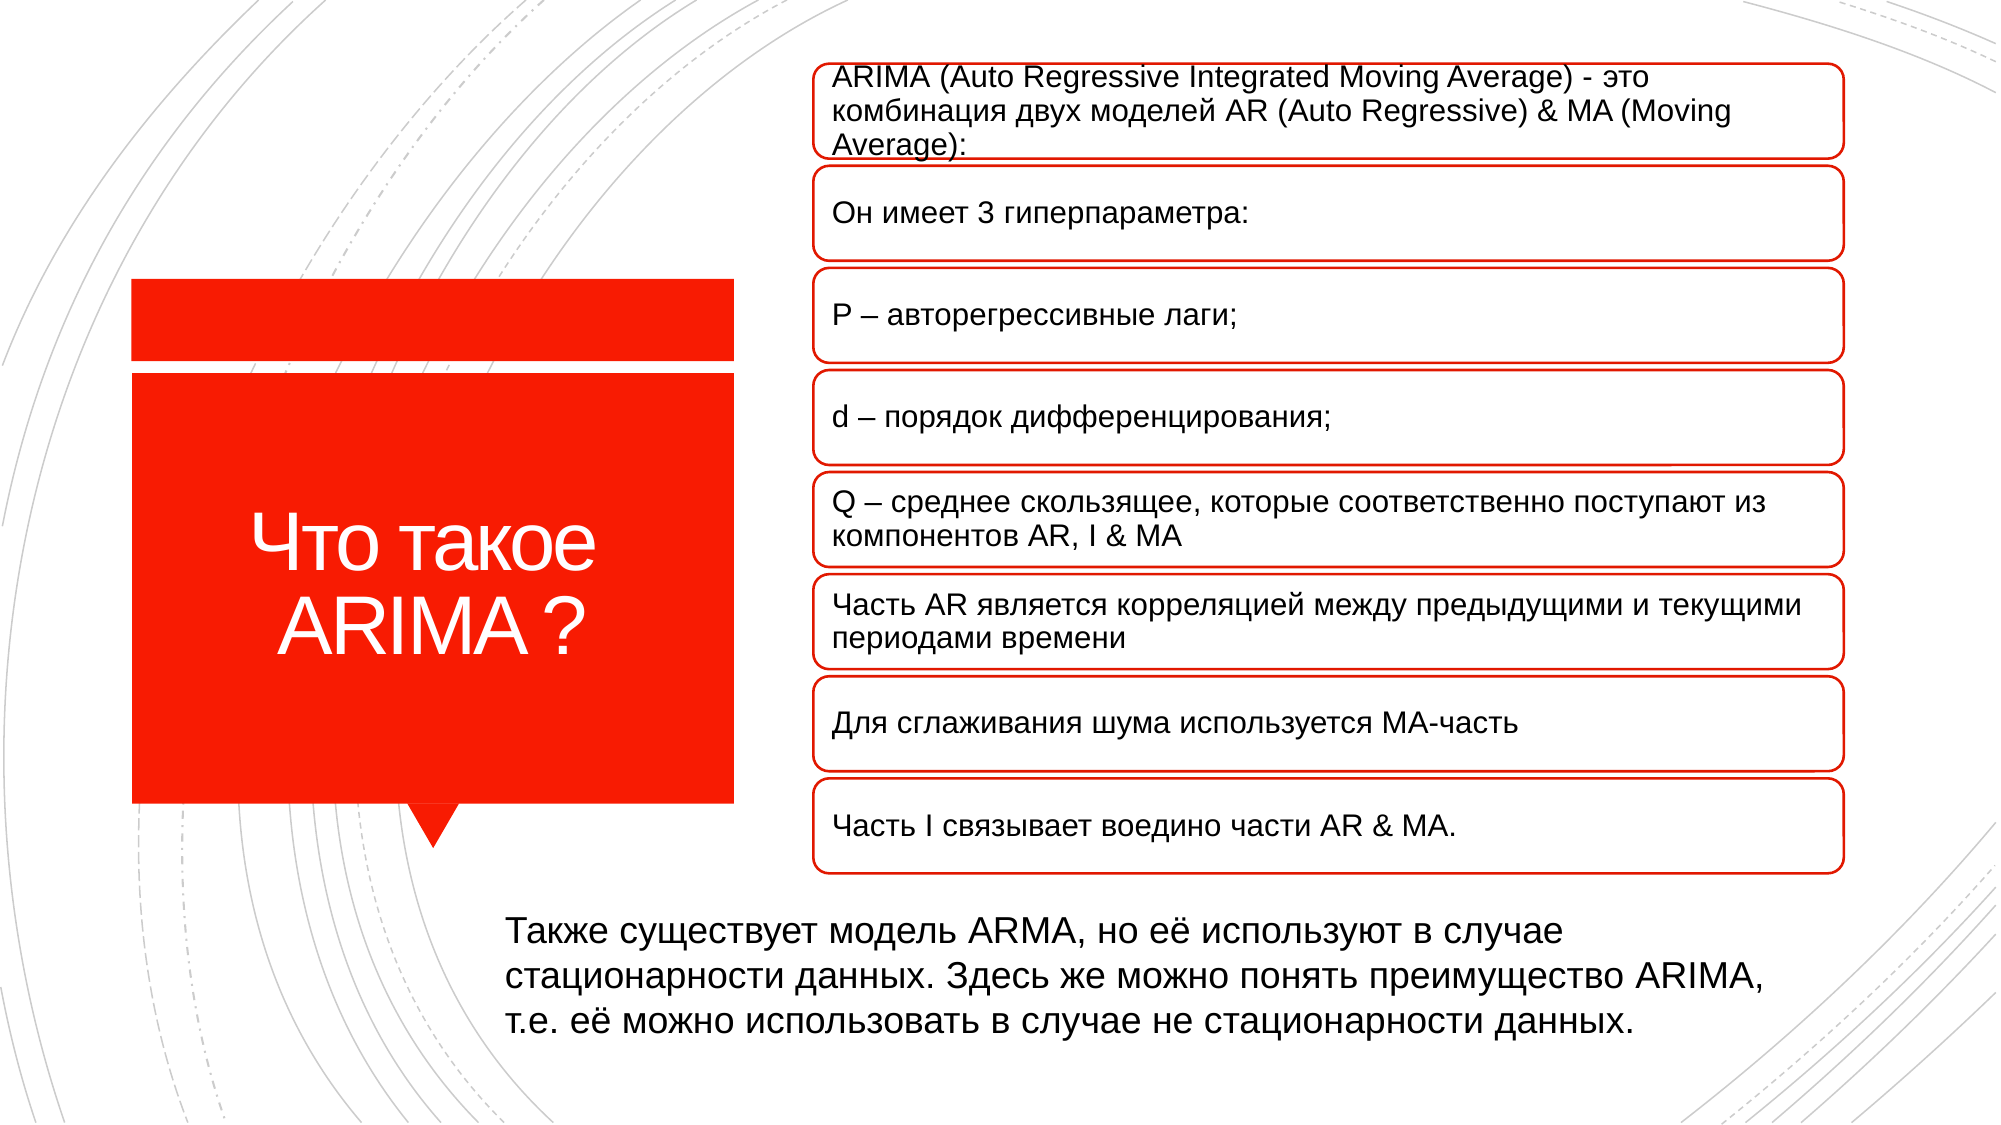

ARIMA (Auto Regressive Integrated Moving Average) - это комбинация двух моделей AR (Auto Regressive) & MA (Moving Average):
Он имеет 3 гиперпараметра:
P – авторегрессивные лаги;
d – порядок дифференцирования;
Q – среднее скользящее, которые соответственно поступают из компонентов AR, I & MA
Часть AR является корреляцией между предыдущими и текущими периодами времени
Для сглаживания шума используется MA-часть
Часть I связывает воедино части AR & MA.
# Что такое  ARIMA ?
Также существует модель ARMA, но её используют в случае стационарности данных. Здесь же можно понять преимущество ARIMA, т.е. её можно использовать в случае не стационарности данных.